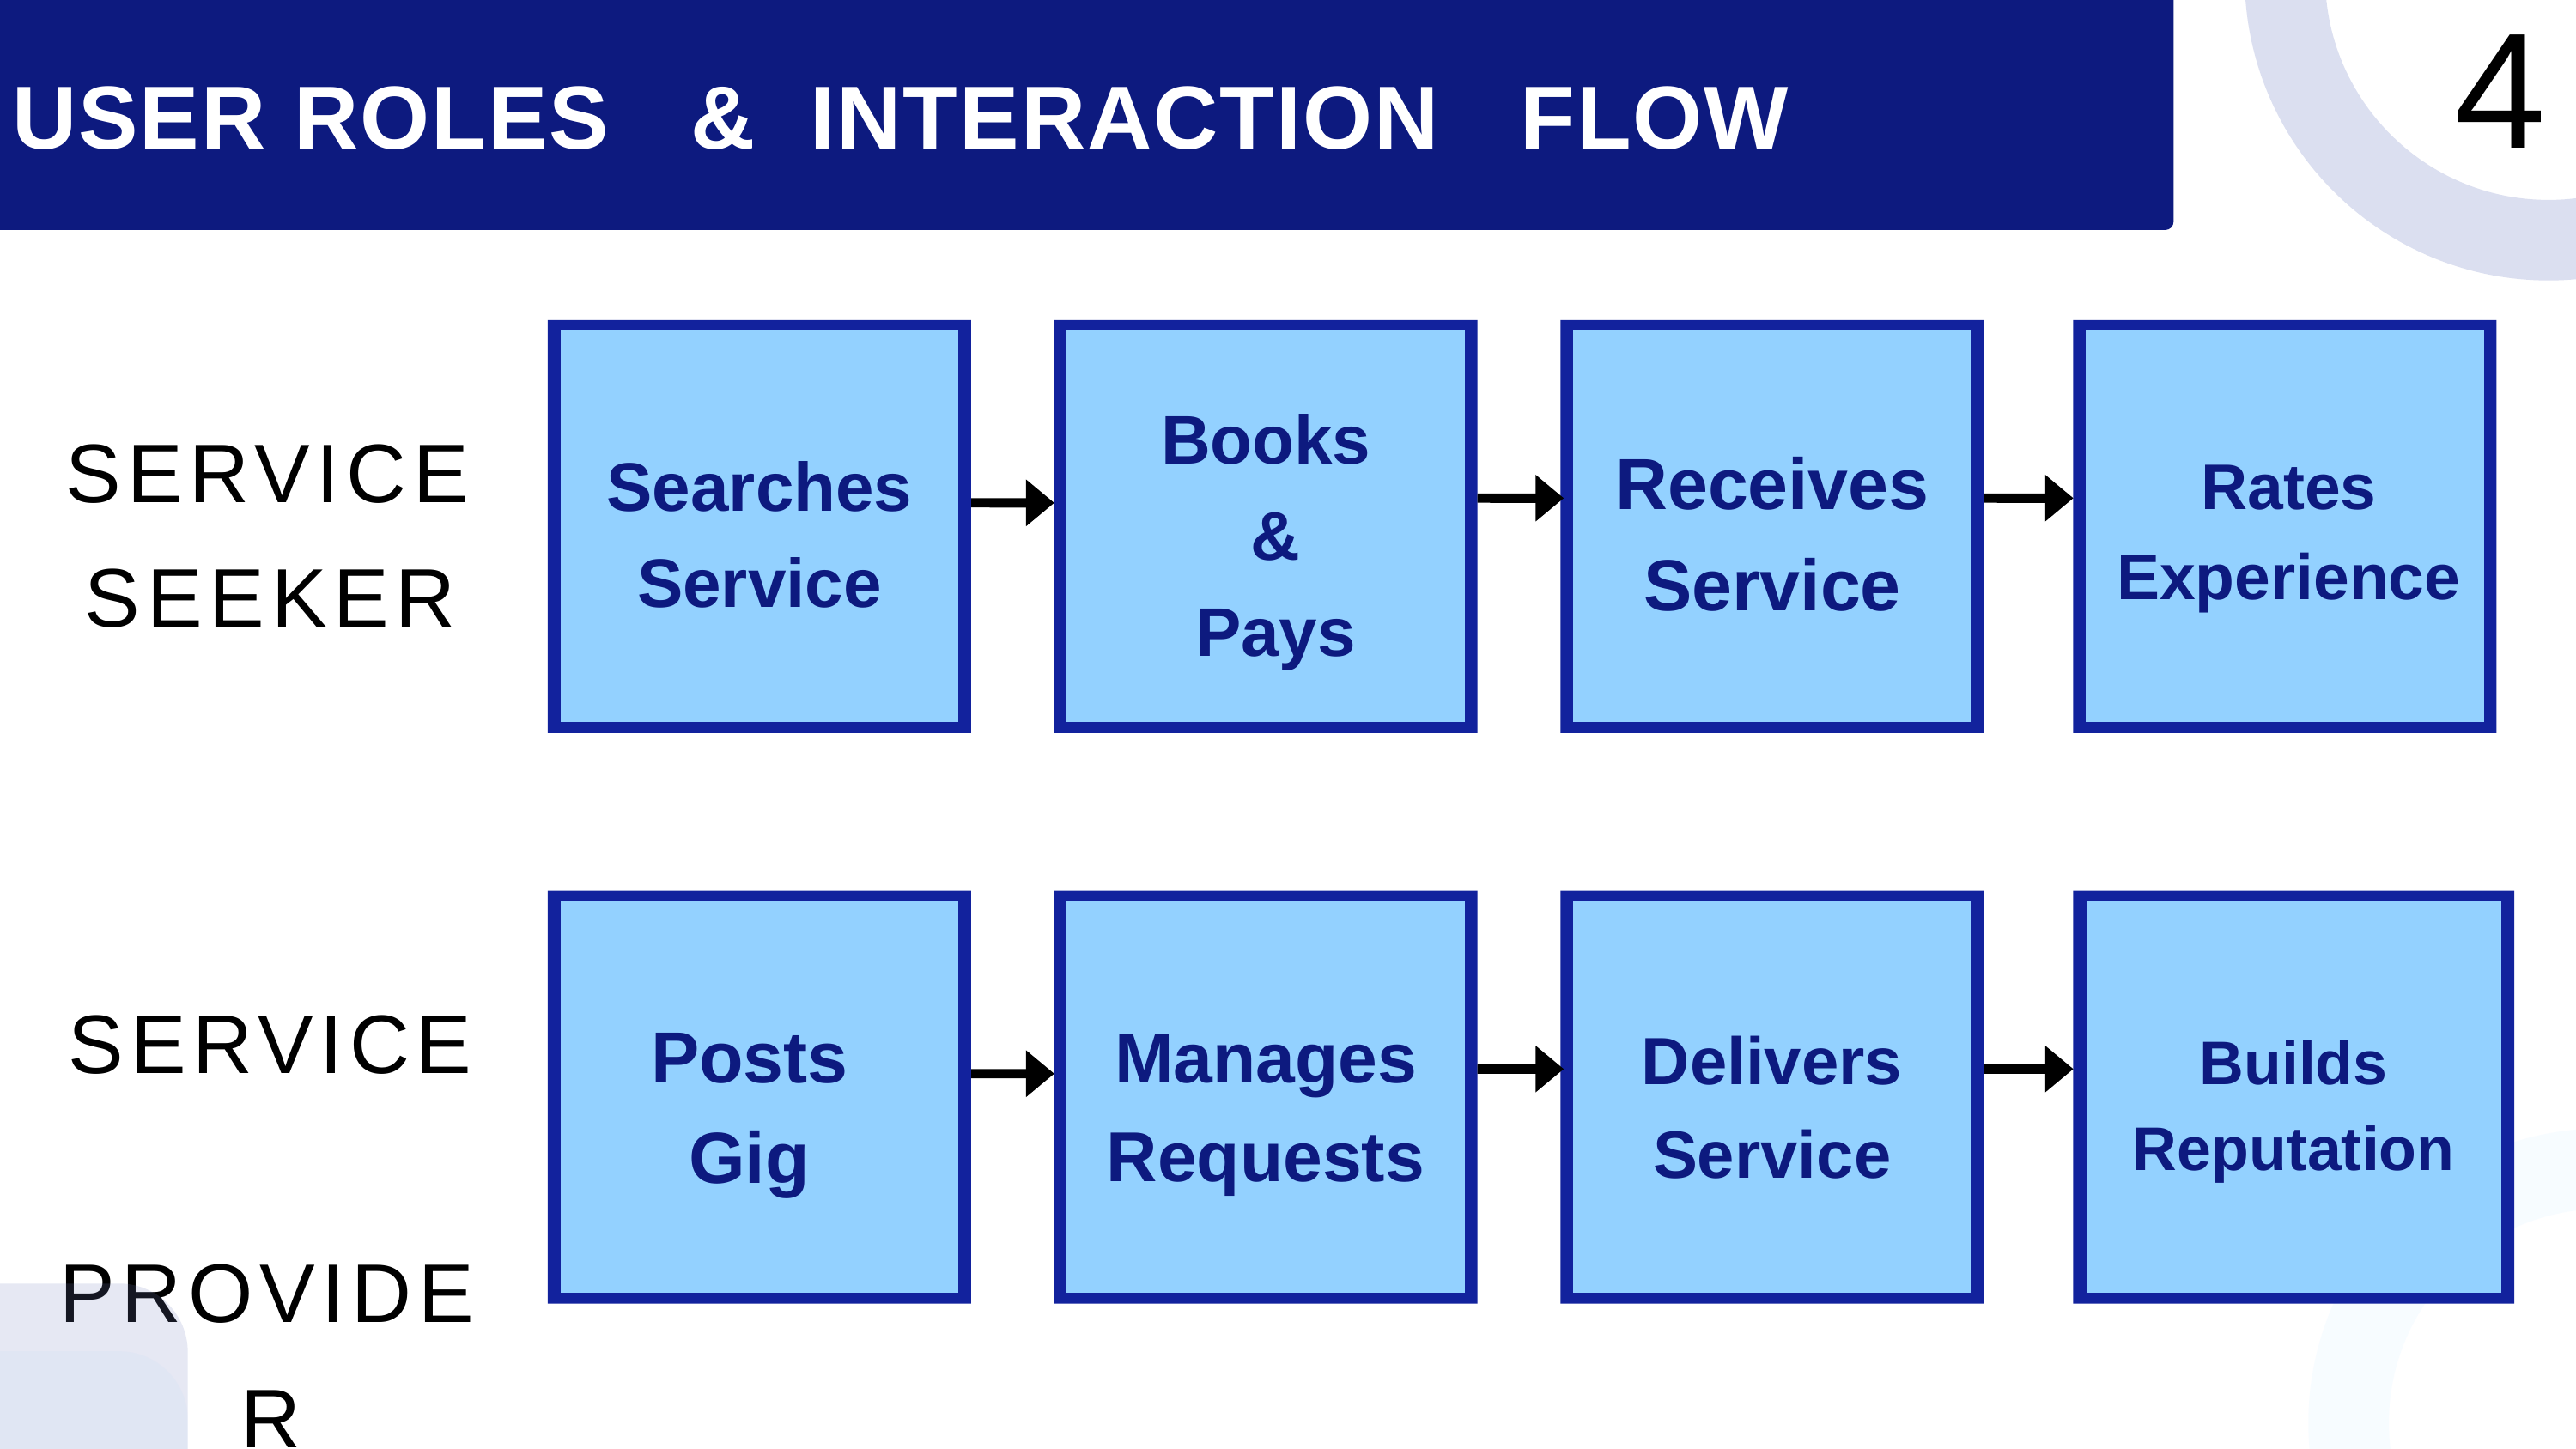

4

USER ROLES   &  INTERACTION   FLOW

Books
 &
 Pays
SERVICE SEEKER
Receives
Service
Searches
 Service
Rates Experience

Posts
Gig

Manages Requests

Delivers Service

Builds Reputation
SERVICE
 PROVIDER